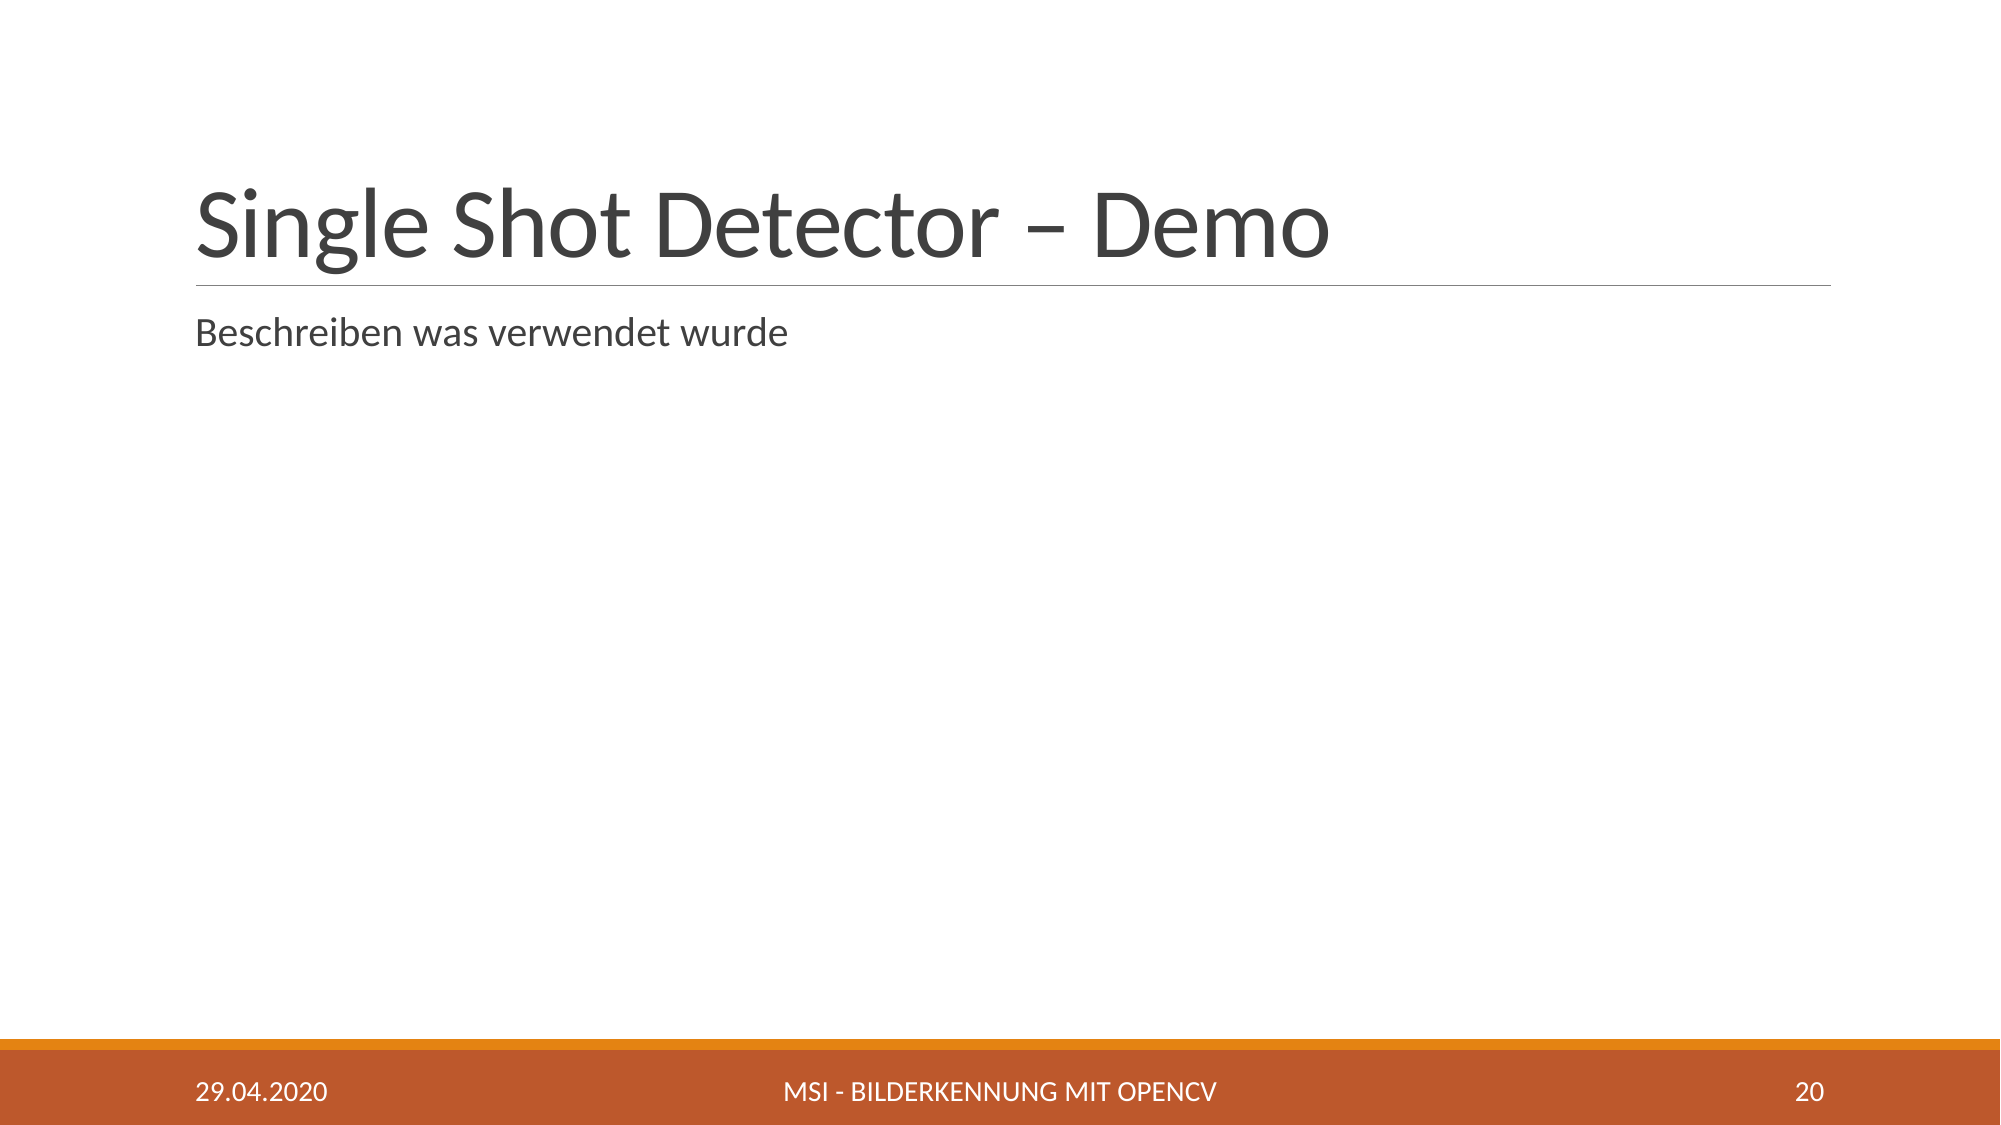

# Single Shot Detector – Demo
Beschreiben was verwendet wurde
29.04.2020
MSI - Bilderkennung mit OpenCV
20